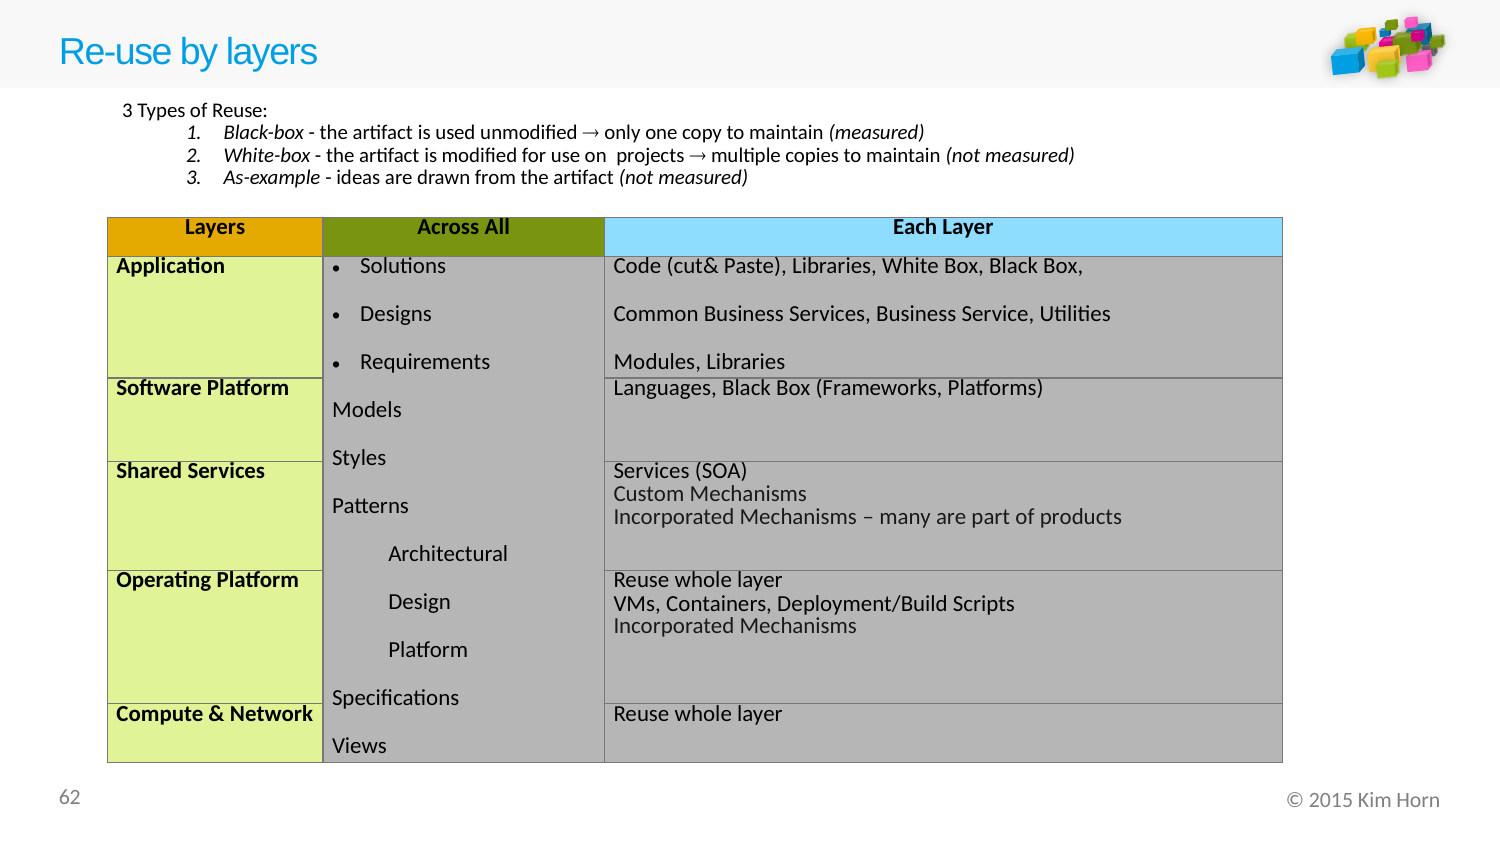

# Re-use by layers
3 Types of Reuse:
Black-box - the artifact is used unmodified → only one copy to maintain (measured)
White-box - the artifact is modified for use on  projects → multiple copies to maintain (not measured)
As-example - ideas are drawn from the artifact (not measured)
| Layers | Across All | Each Layer |
| --- | --- | --- |
| Application | Solutions Designs Requirements Models Styles Patterns Architectural Design Platform Specifications Views | Code (cut& Paste), Libraries, White Box, Black Box, Common Business Services, Business Service, Utilities Modules, Libraries |
| Software Platform |  | Languages, Black Box (Frameworks, Platforms) |
| Shared Services |  | Services (SOA) Custom Mechanisms Incorporated Mechanisms – many are part of products |
| Operating Platform |  | Reuse whole layer VMs, Containers, Deployment/Build Scripts Incorporated Mechanisms |
| Compute & Network |  | Reuse whole layer |